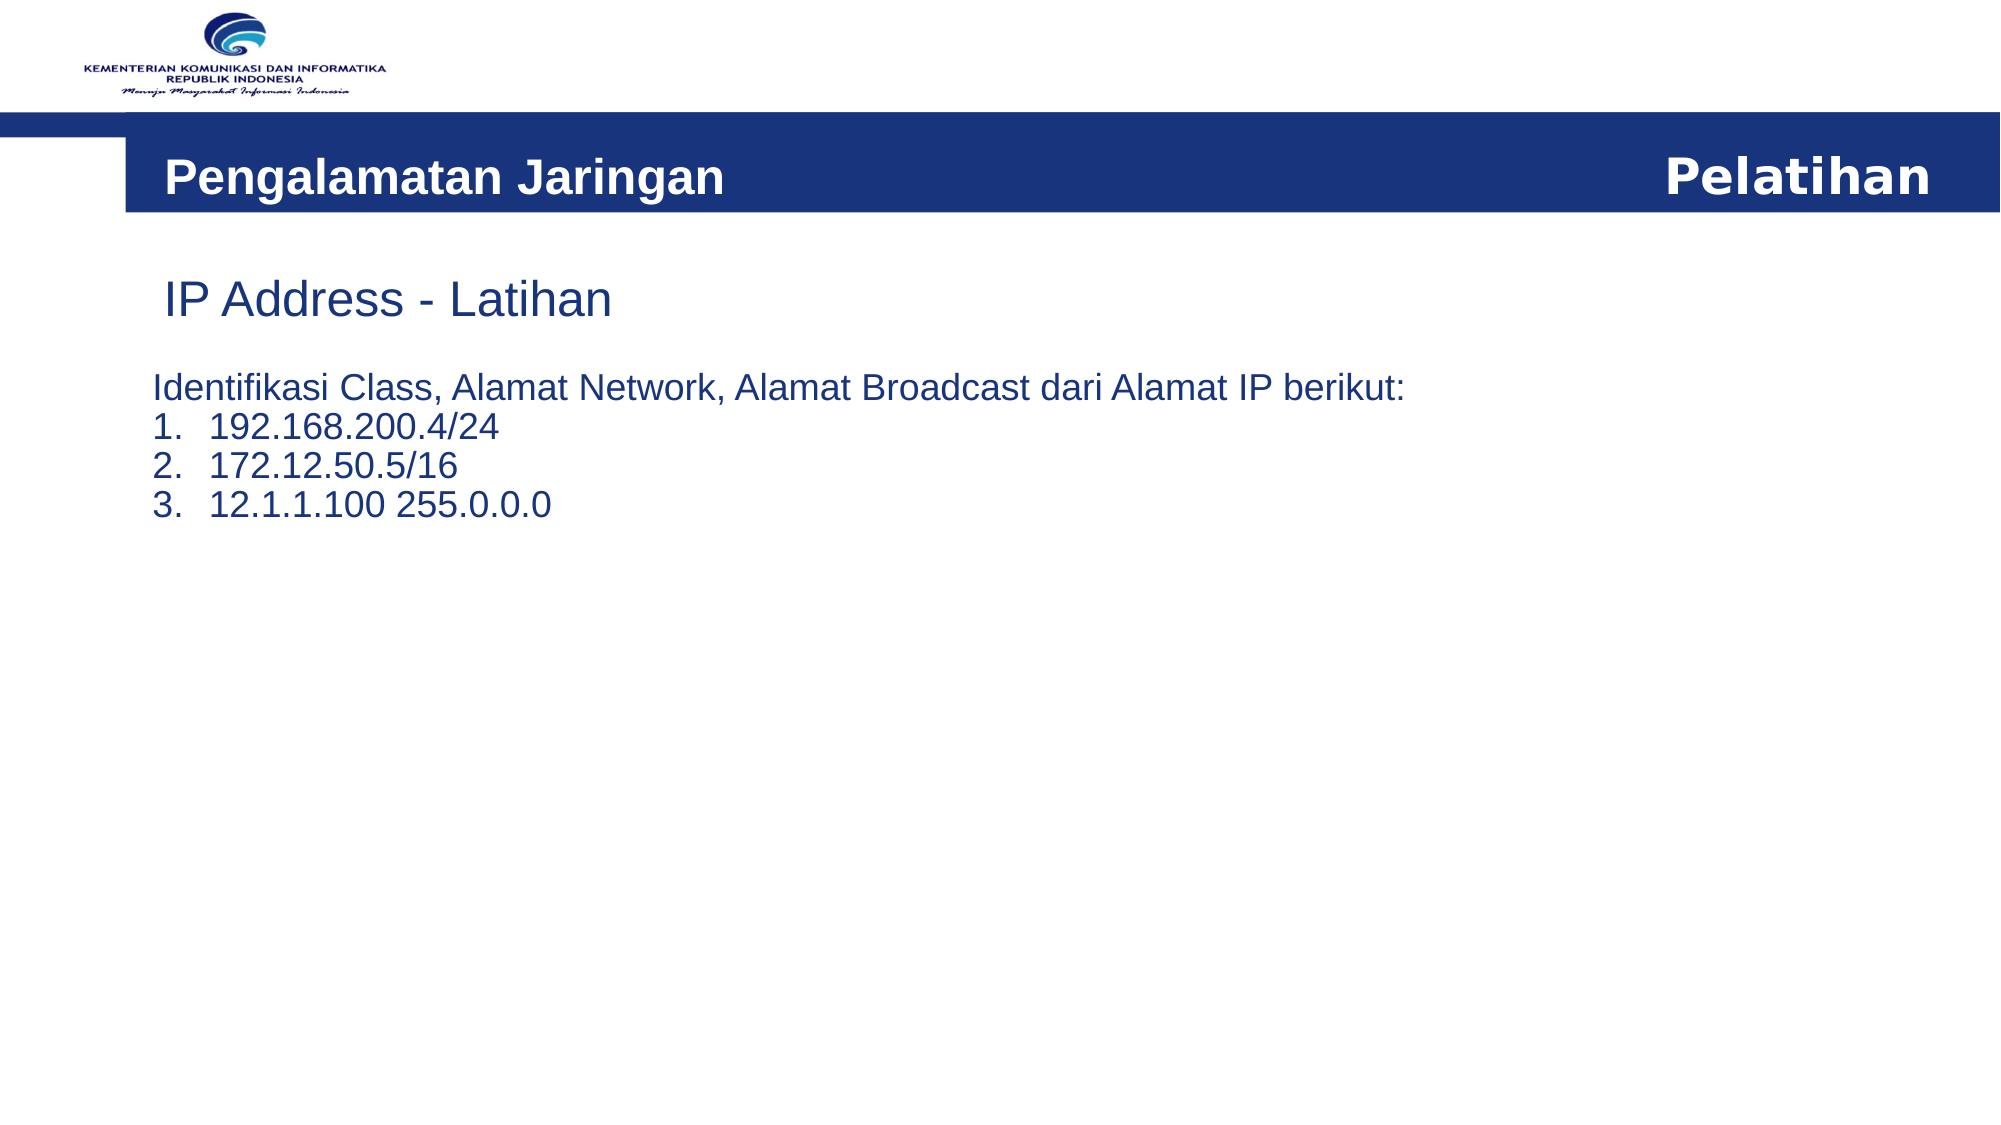

Pengalamatan Jaringan 	 						Pelatihan
IP Address - Latihan
Identifikasi Class, Alamat Network, Alamat Broadcast dari Alamat IP berikut:
192.168.200.4/24
172.12.50.5/16
12.1.1.100 255.0.0.0